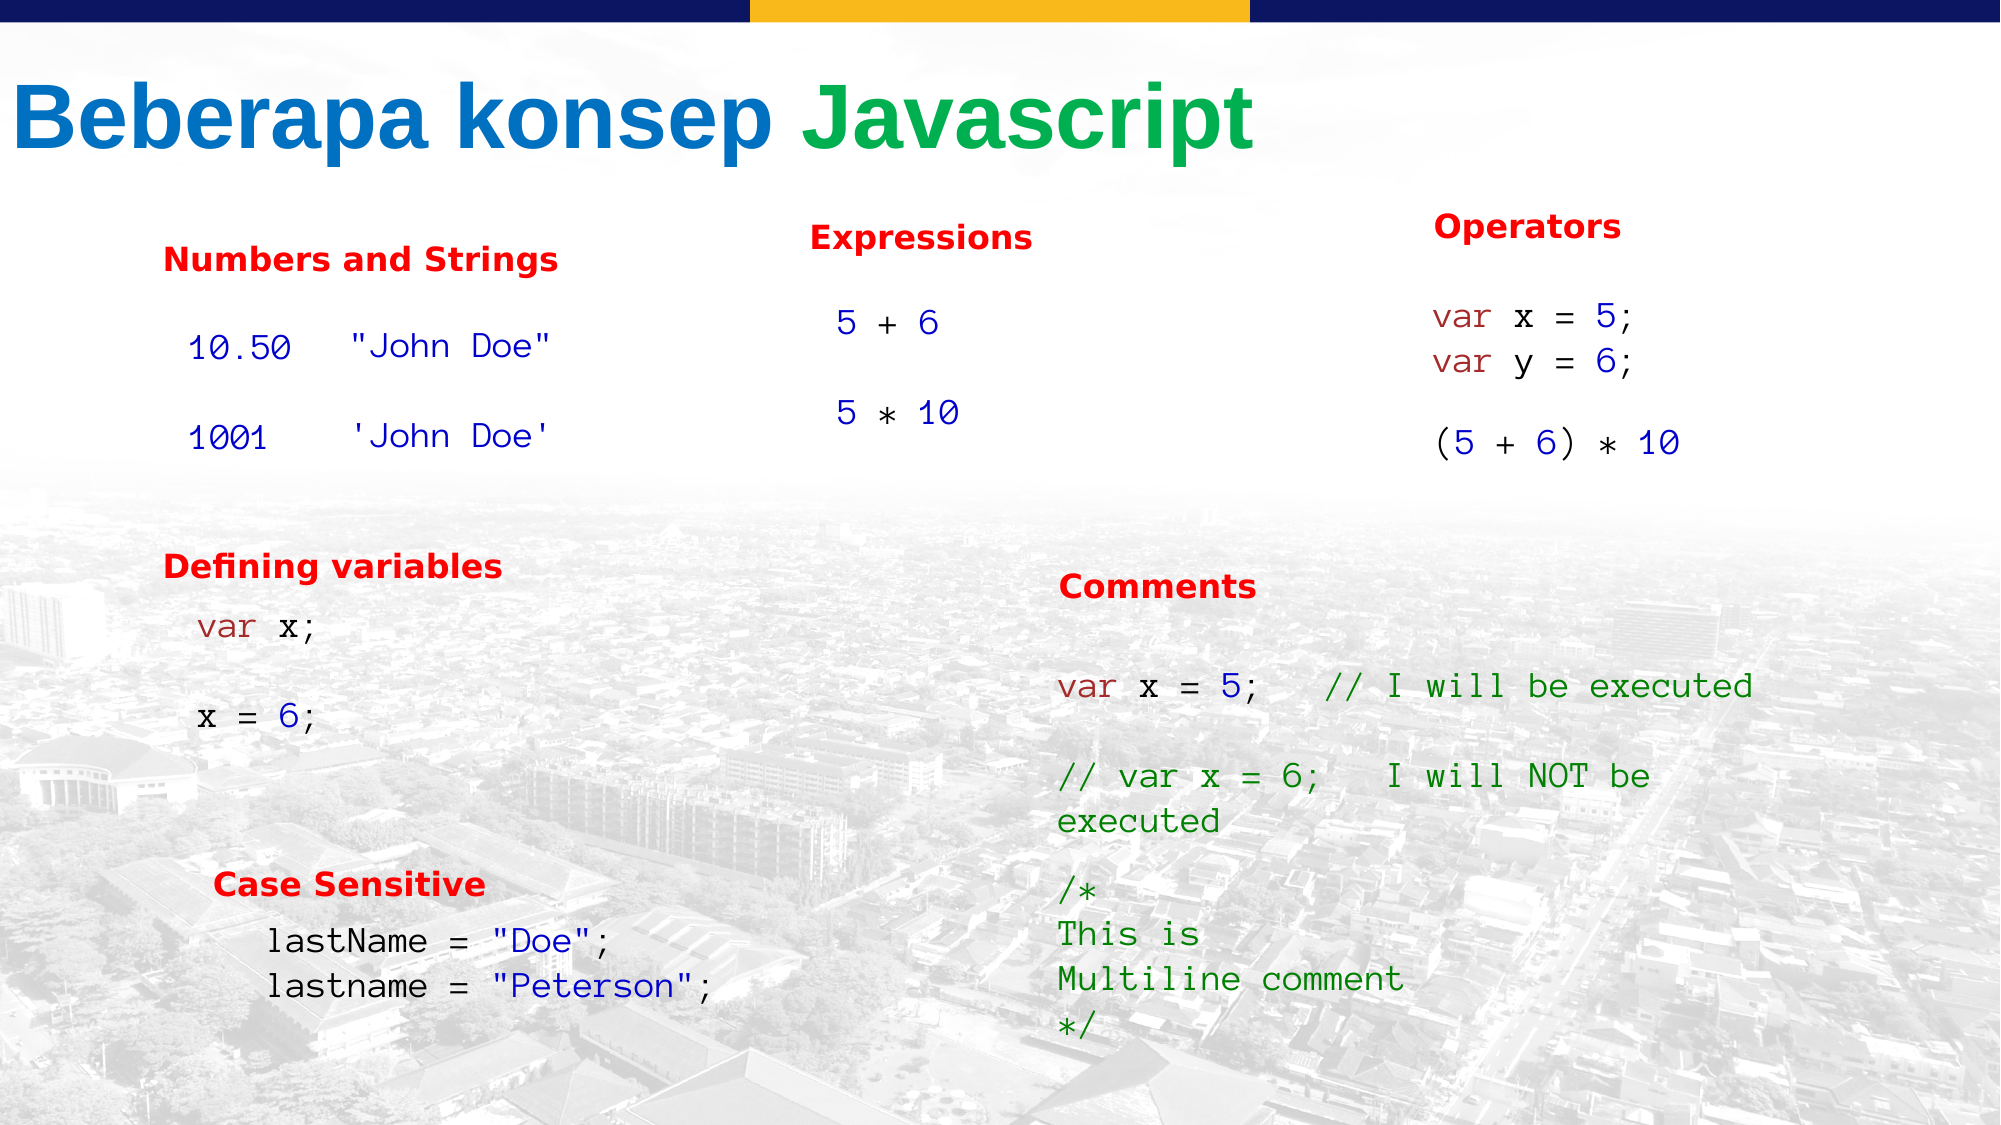

Beberapa konsep Javascript
Operators
Expressions
Numbers and Strings
var x = 5;
var y = 6;

5 + 6
5 * 10
"John Doe"
'John Doe'
10.50
1001
(5 + 6) * 10
Defining variables
Comments
var x;
x = 6;
var x = 5;   // I will be executed
// var x = 6;   I will NOT be executed
Case Sensitive
/*
This is
Multiline comment
*/
lastName = "Doe";
lastname = "Peterson";